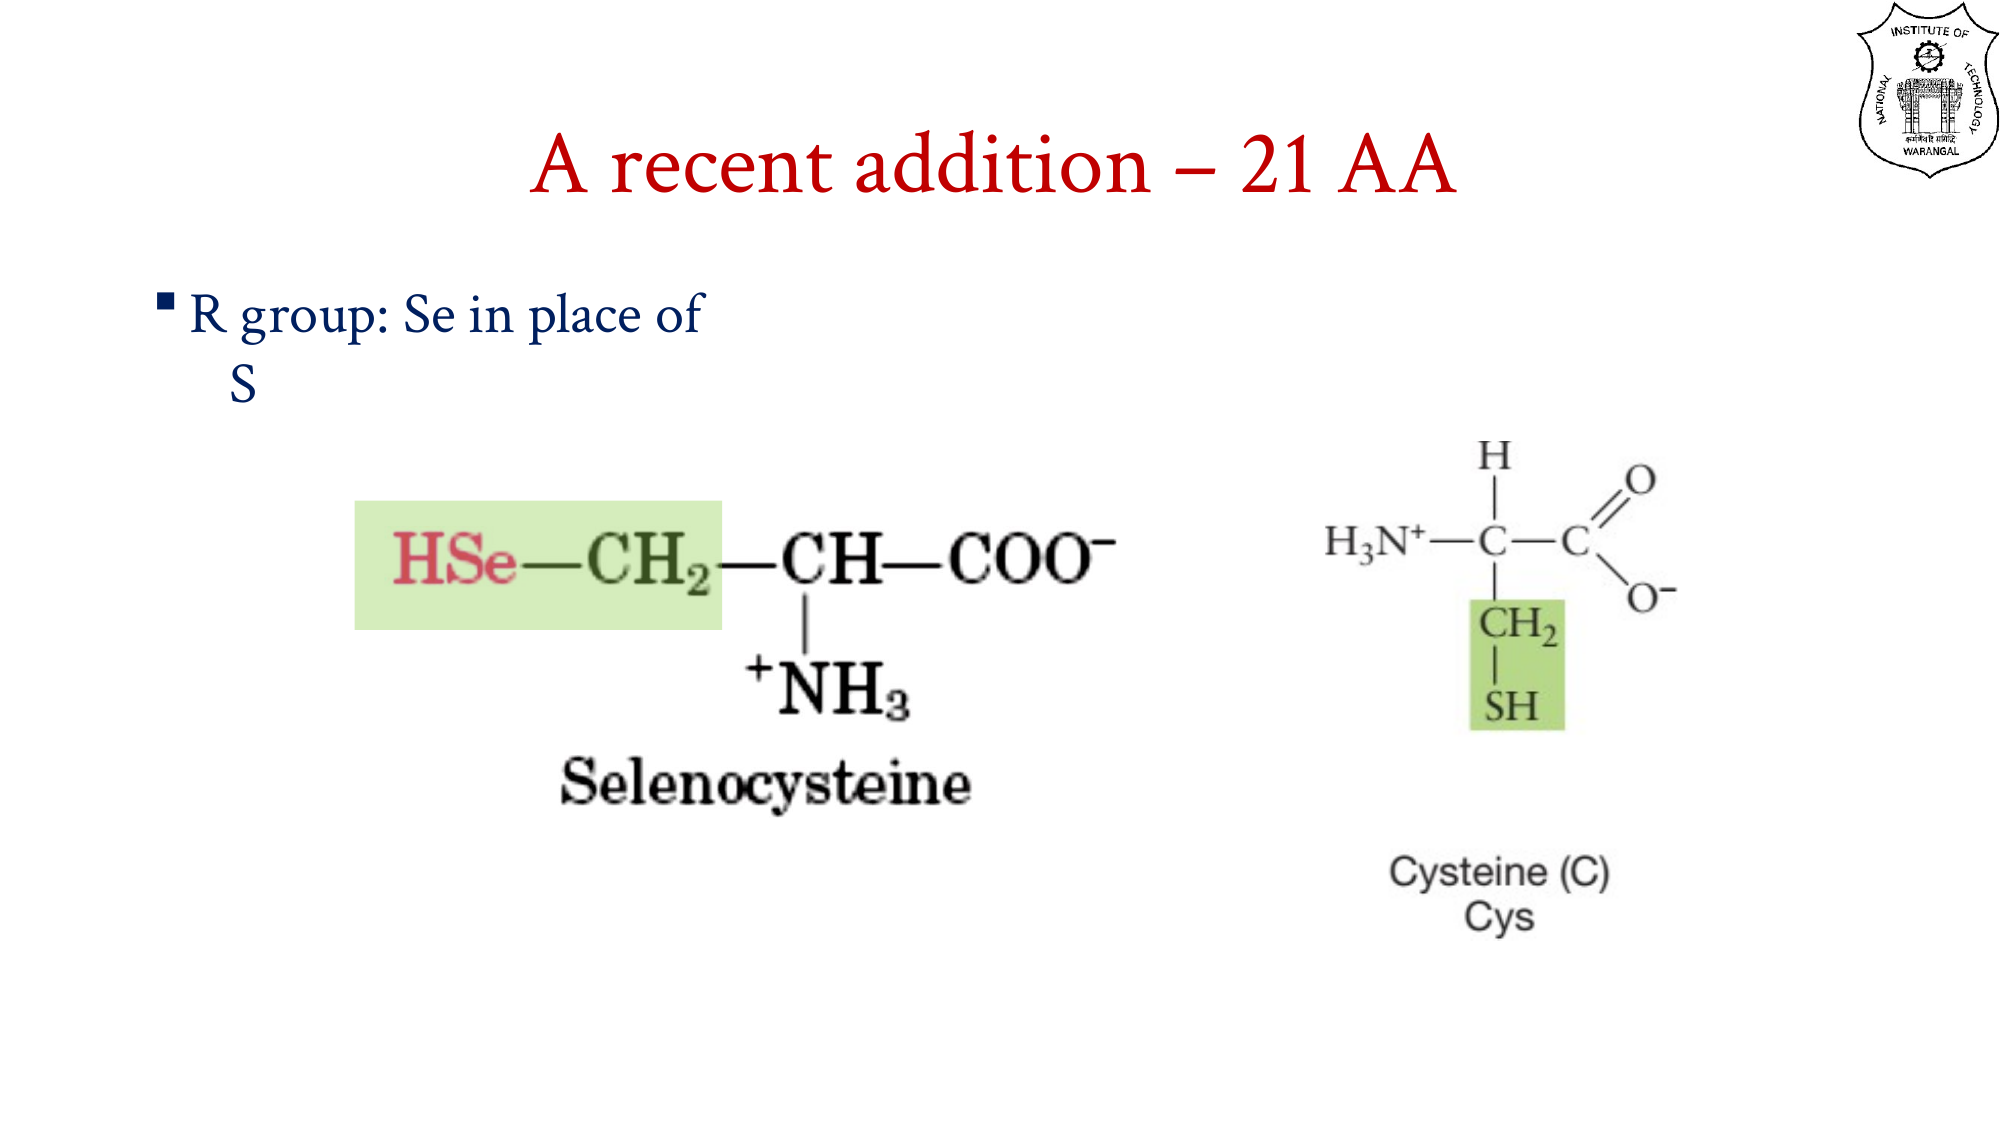

# A recent addition – 21 AA
R group: Se in place of	S